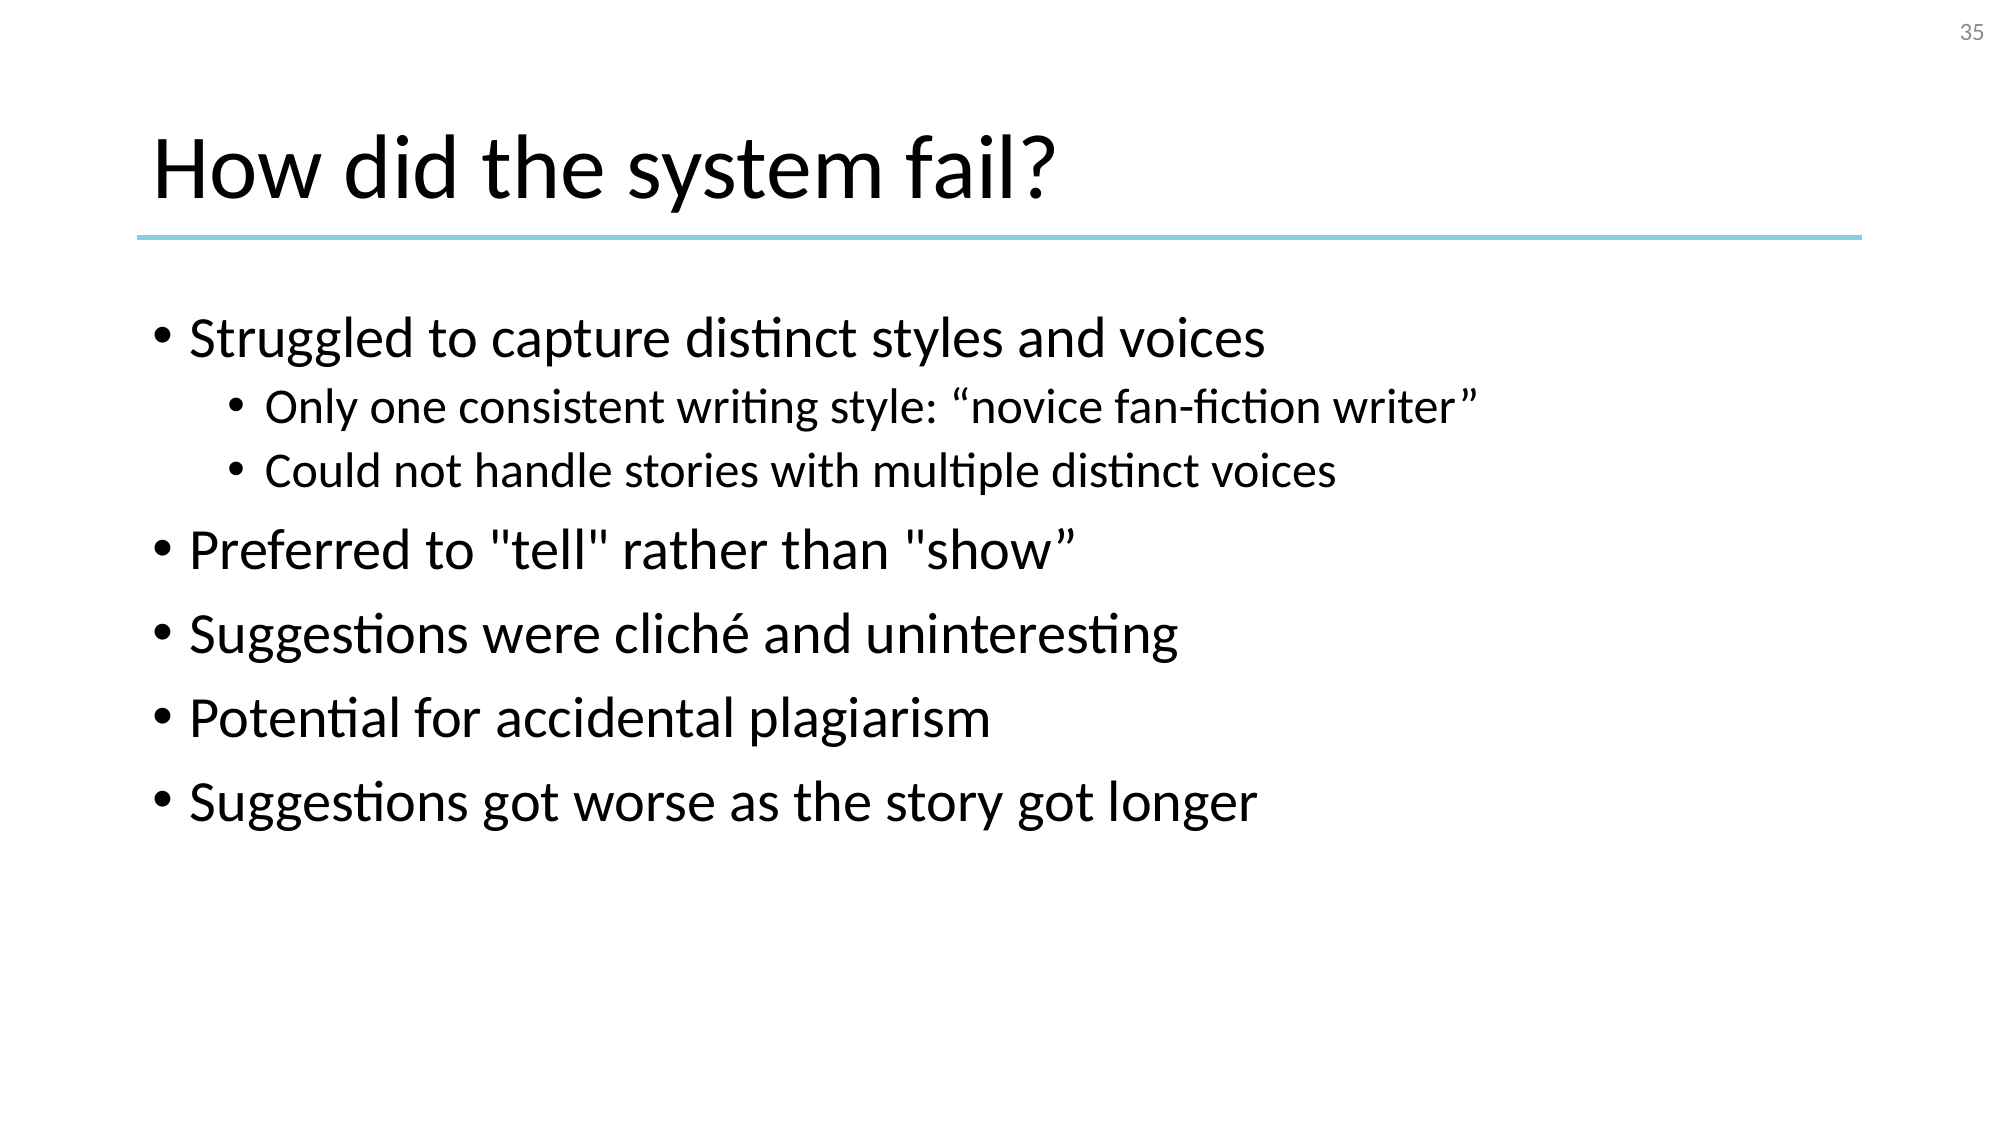

35
# How did the system fail?
Struggled to capture distinct styles and voices
Only one consistent writing style: “novice fan-fiction writer”
Could not handle stories with multiple distinct voices
Preferred to "tell" rather than "show”
Suggestions were cliché and uninteresting
Potential for accidental plagiarism
Suggestions got worse as the story got longer